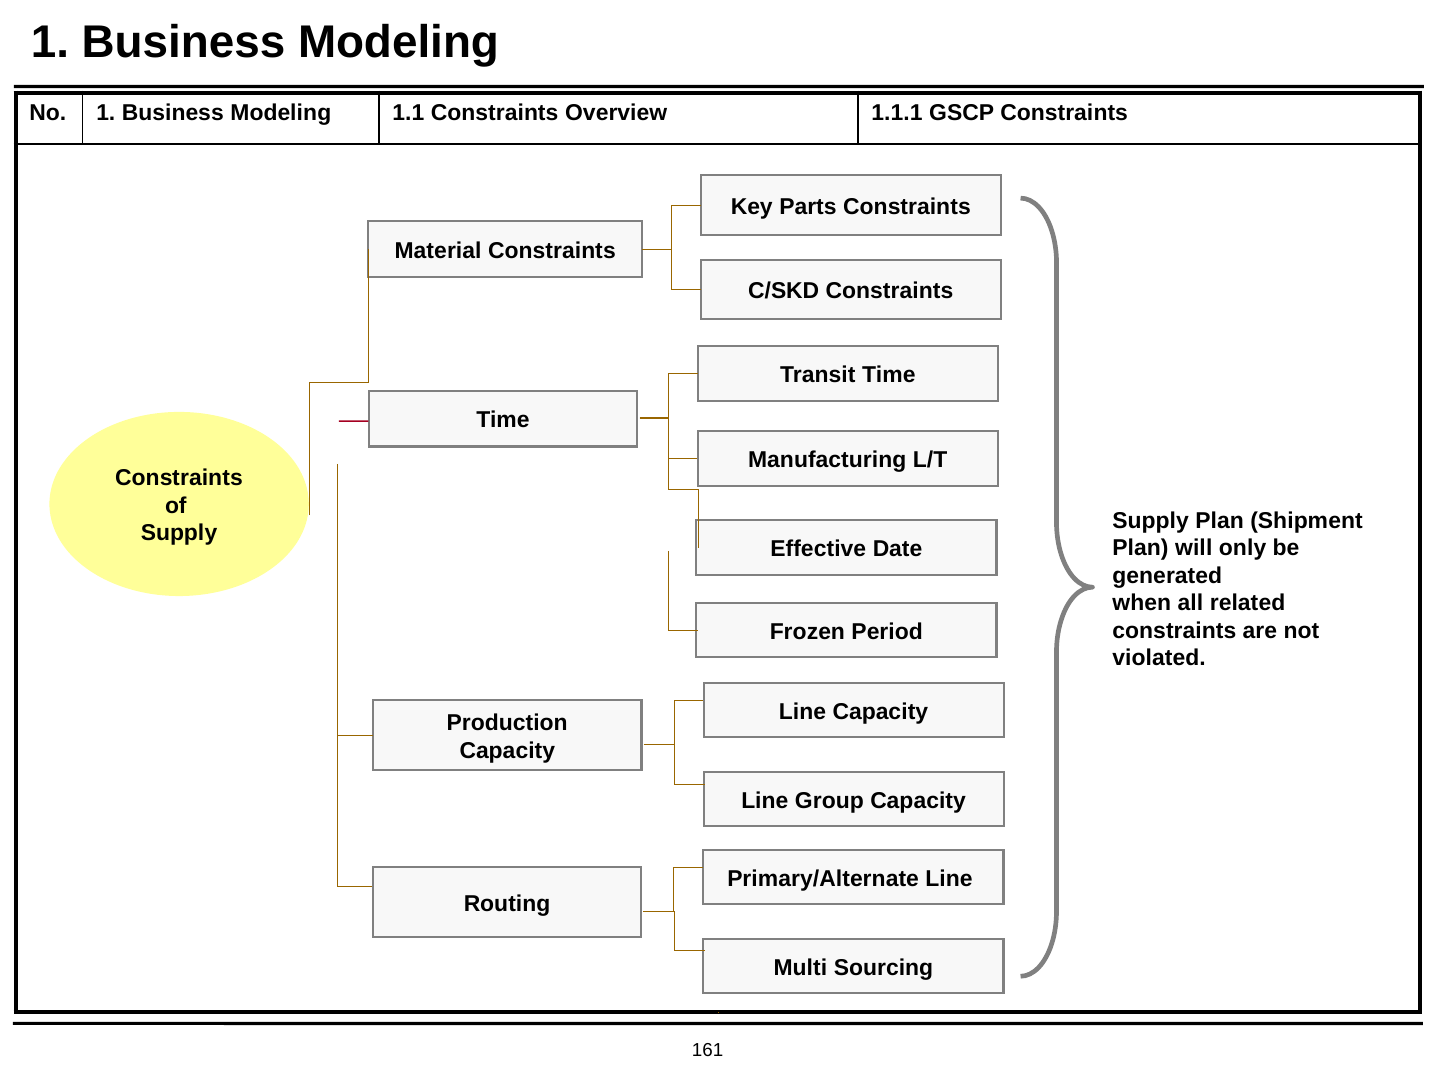

# 1. Business Modeling
| No. | 1. Business Modeling | 1.1 Constraints Overview | 1.1.1 GSCP Constraints |
| --- | --- | --- | --- |
|  |  |  |  |
Key Parts Constraints

Material Constraints
C/SKD Constraints
Transit Time
Time
Constraints of
Supply

Manufacturing L/T
Supply Plan (Shipment Plan) will only be generated
when all related constraints are not violated.
Effective Date
Frozen Period
Line Capacity
Production
Capacity
Line Group Capacity
Primary/Alternate Line
Routing
Multi Sourcing
161